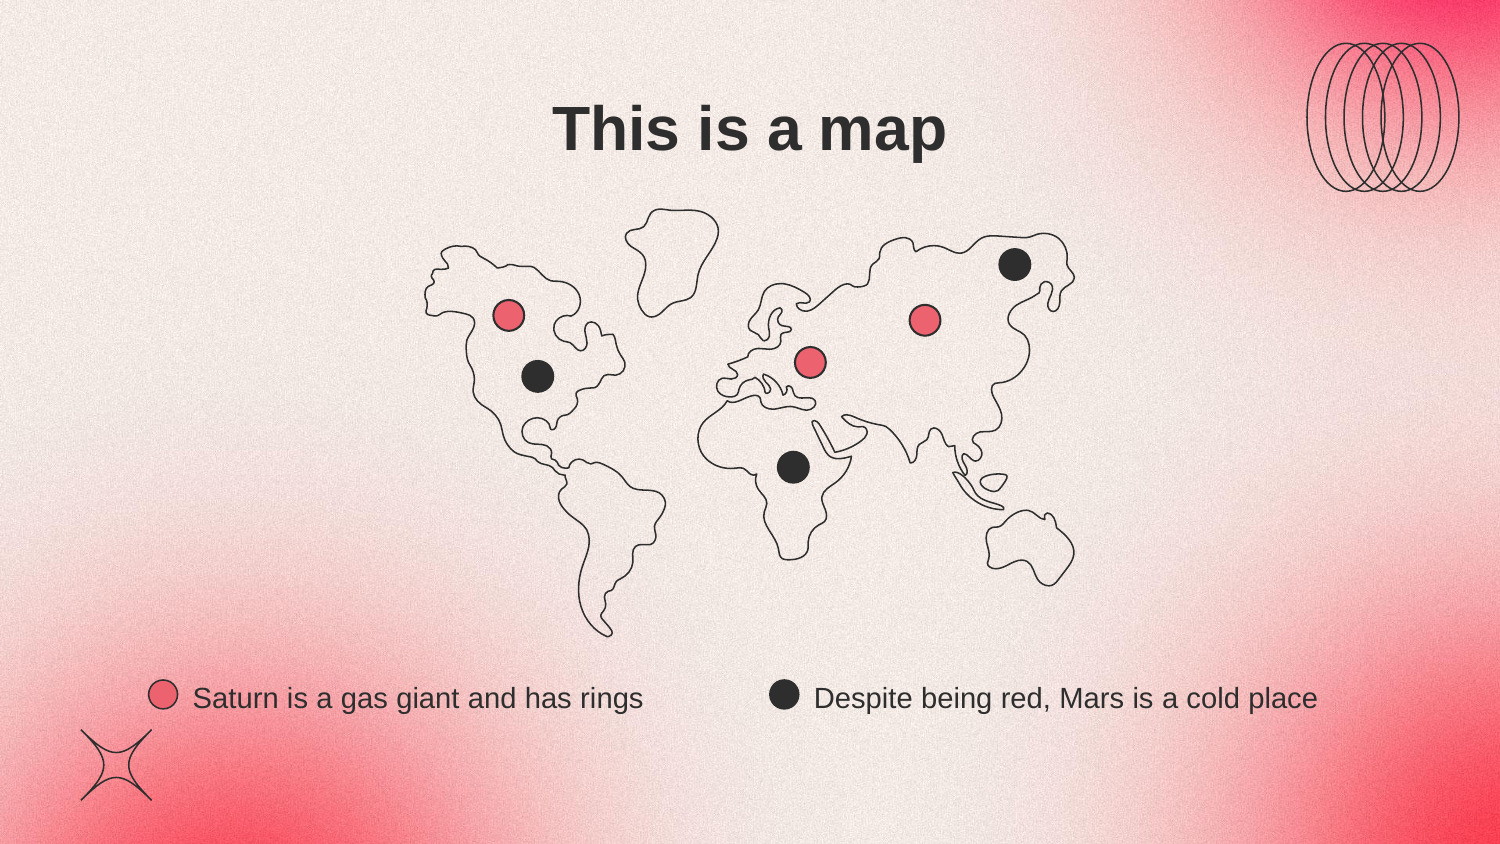

# This is a map

Saturn is a gas giant and has rings
Despite being red, Mars is a cold place